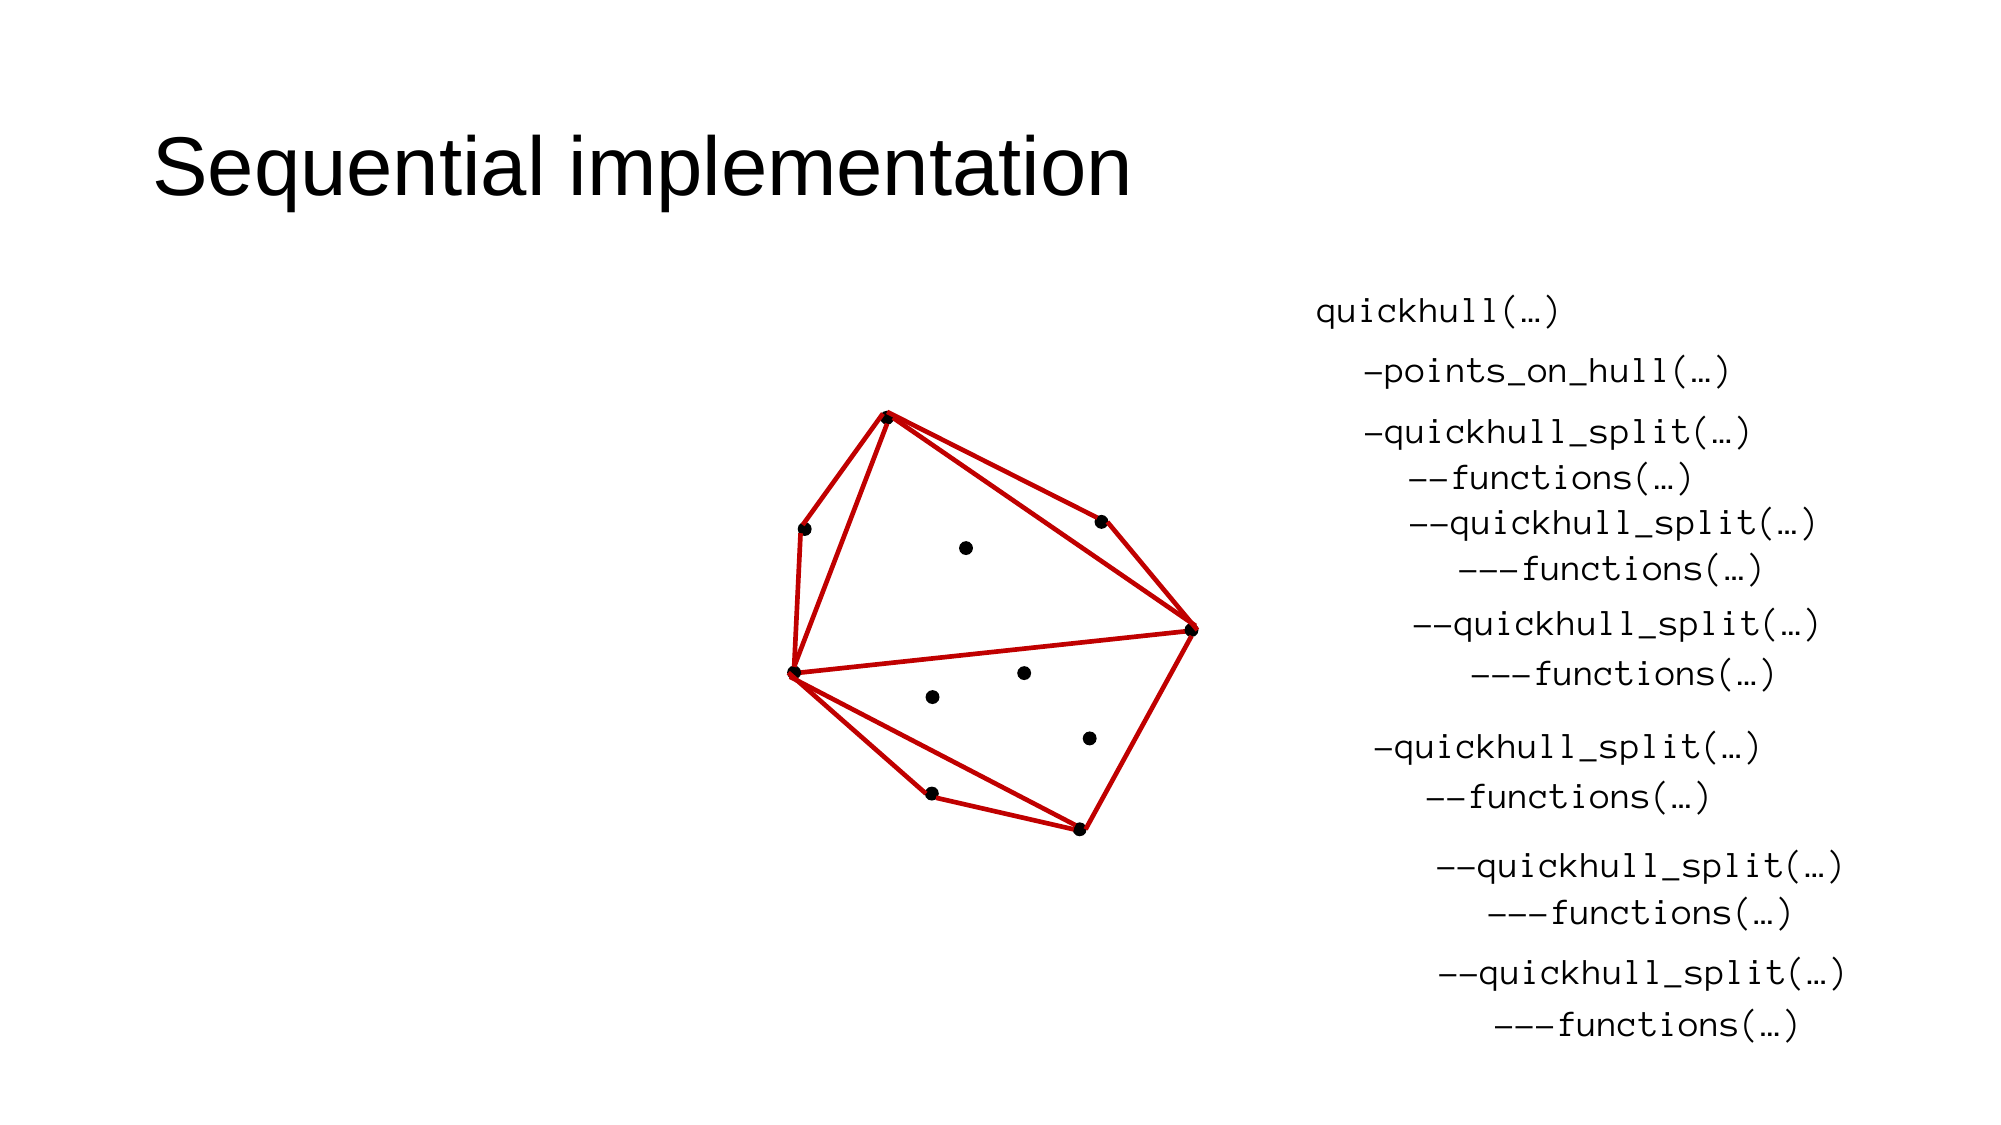

# Sequential implementation
quickhull(…)
-points_on_hull(…)
-quickhull_split(…)

--functions(…)
--quickhull_split(…)

---functions(…)

--quickhull_split(…)

---functions(…)

-quickhull_split(…)

--functions(…)

--quickhull_split(…)
---functions(…)
--quickhull_split(…)
---functions(…)